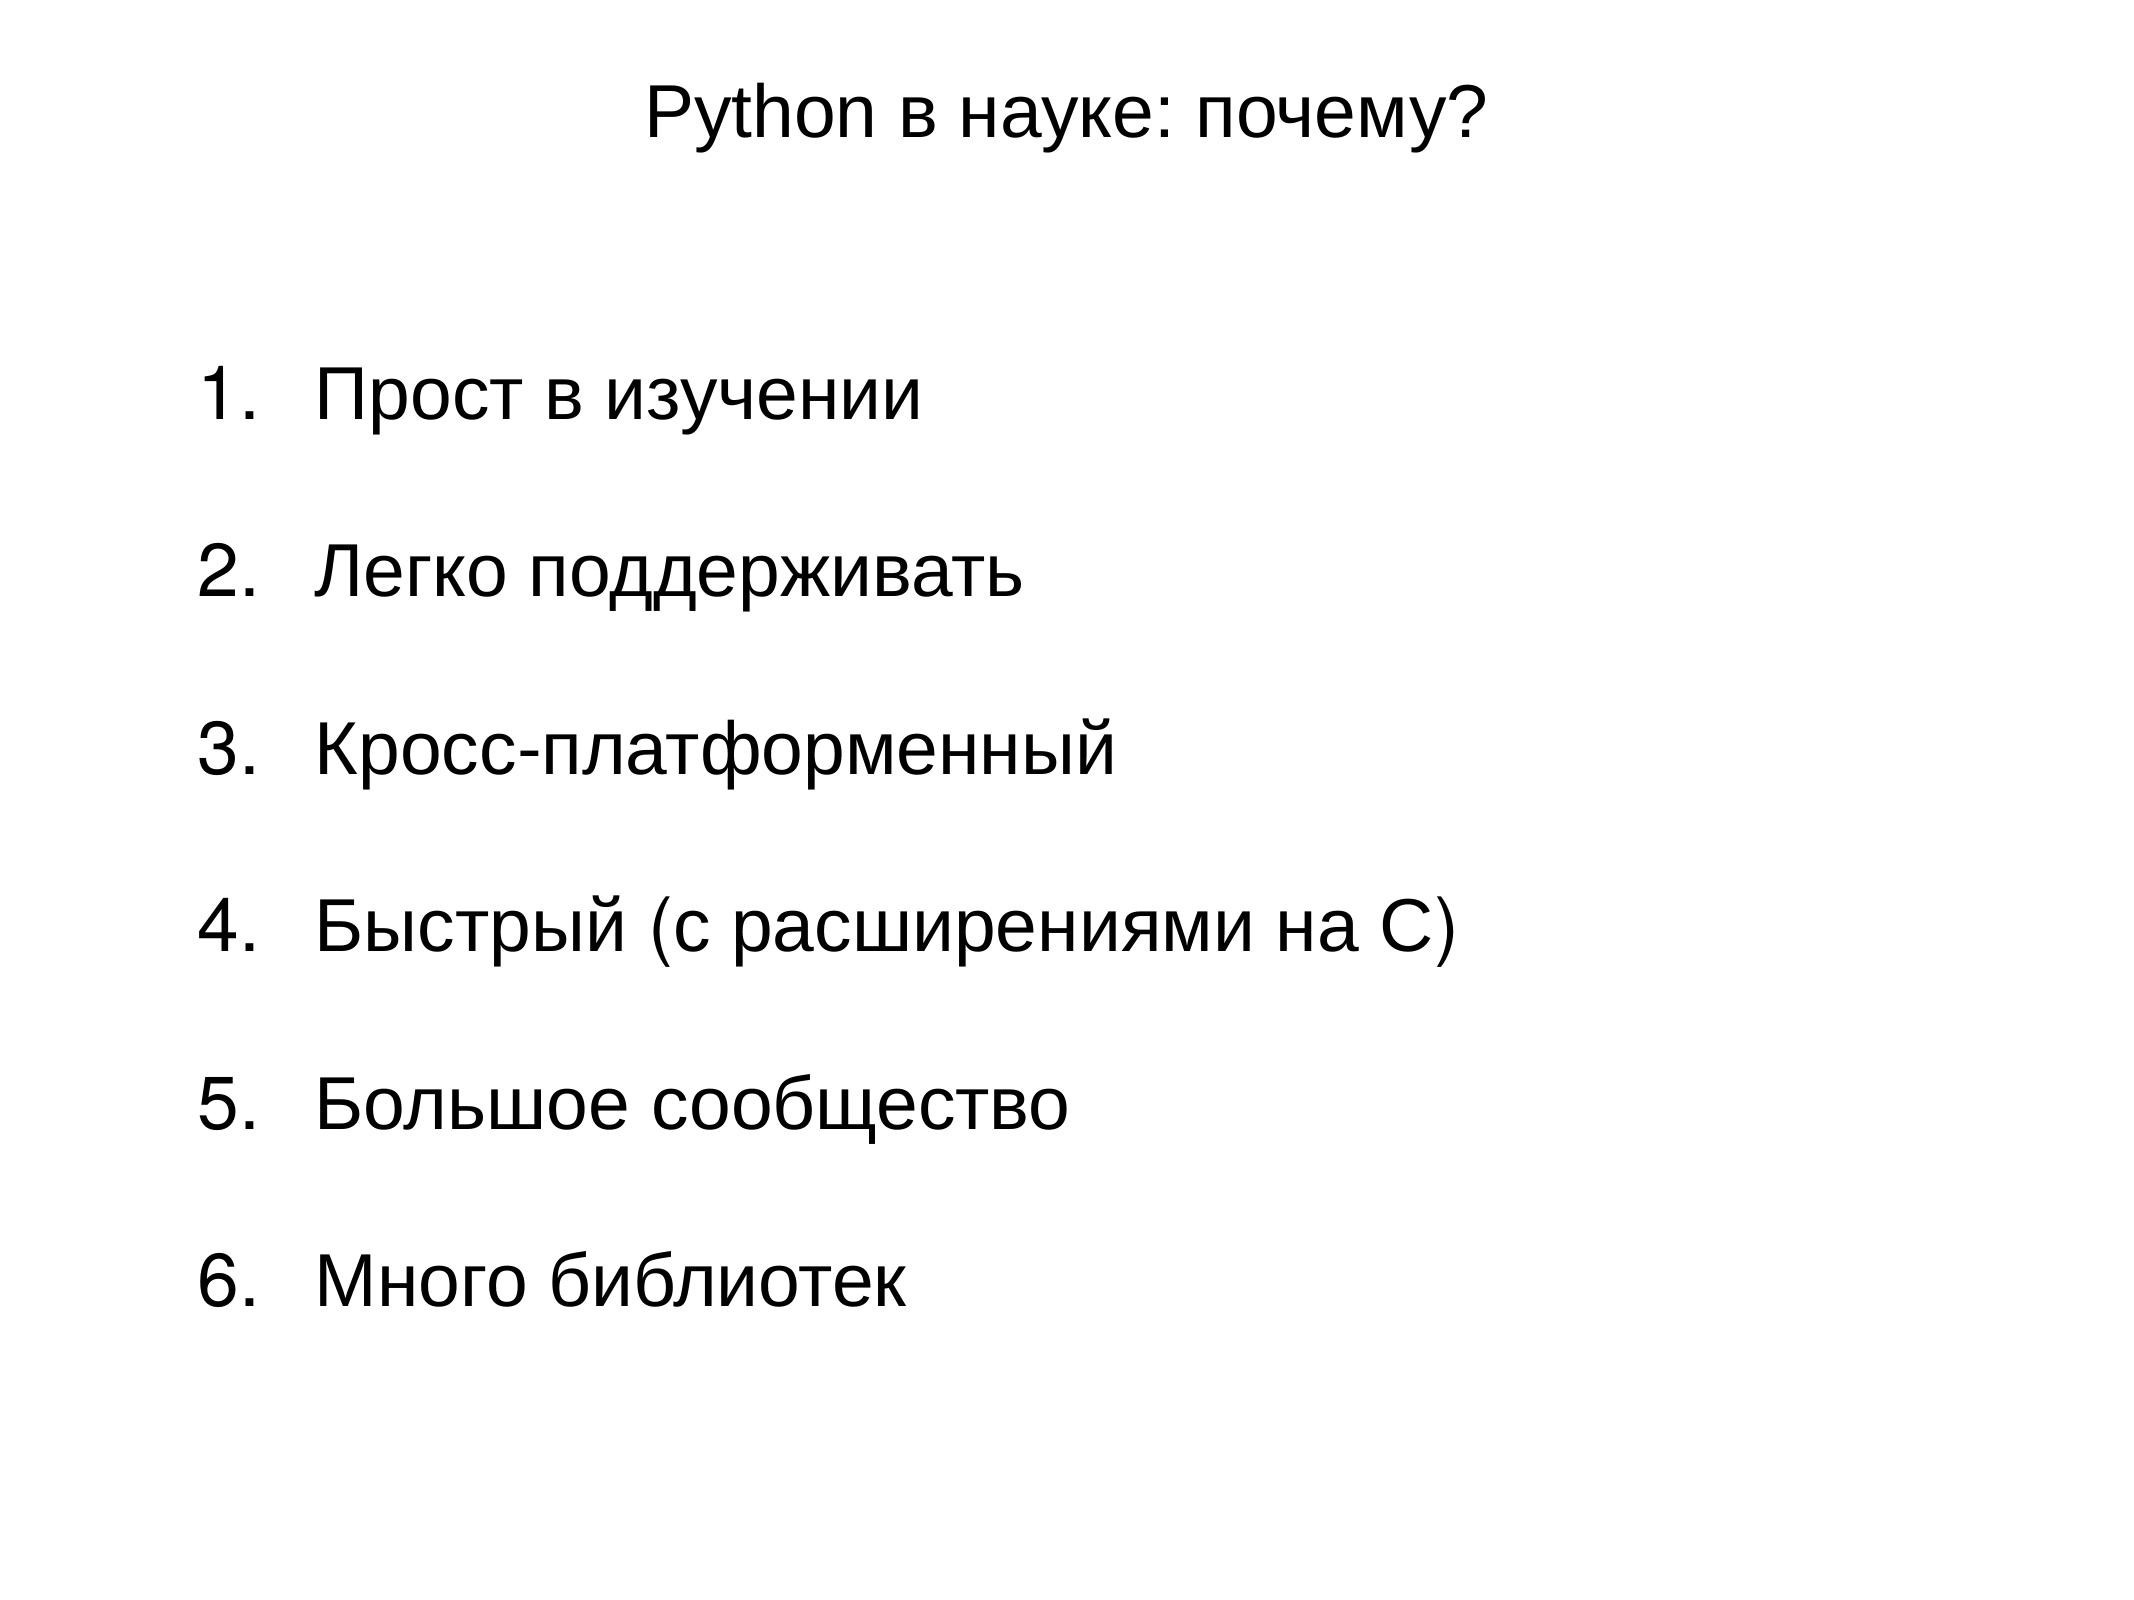

# Python в науке: почему?
Прост в изучении
Легко поддерживать
Кросс-платформенный
Быстрый (с расширениями на С)
Большое сообщество
Много библиотек
ФАКТ 3